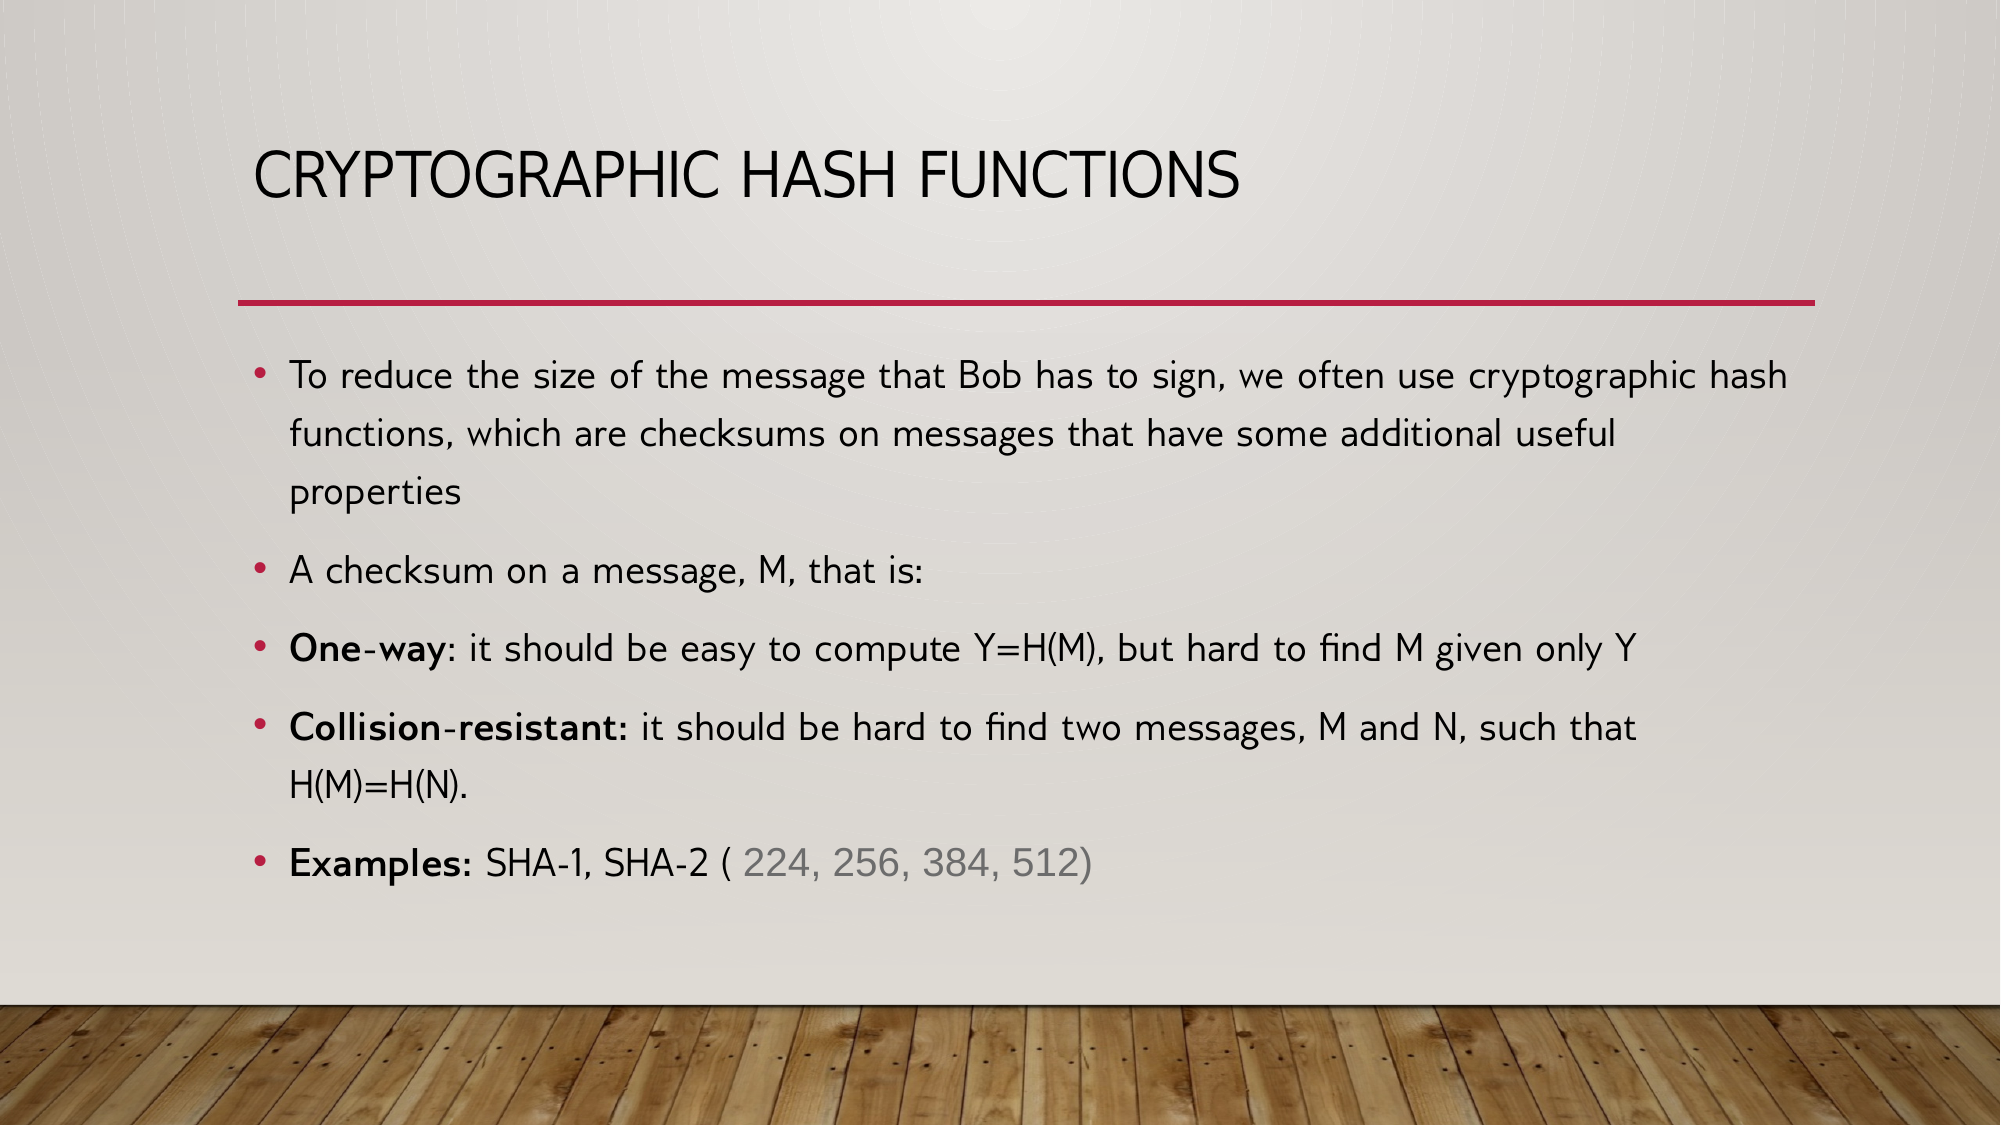

# Cryptographic Hash Functions
To reduce the size of the message that Bob has to sign, we often use cryptographic hash functions, which are checksums on messages that have some additional useful properties
A checksum on a message, M, that is:
One-way: it should be easy to compute Y=H(M), but hard to find M given only Y
Collision-resistant: it should be hard to find two messages, M and N, such that H(M)=H(N).
Examples: SHA-1, SHA-2 ( 224, 256, 384, 512)